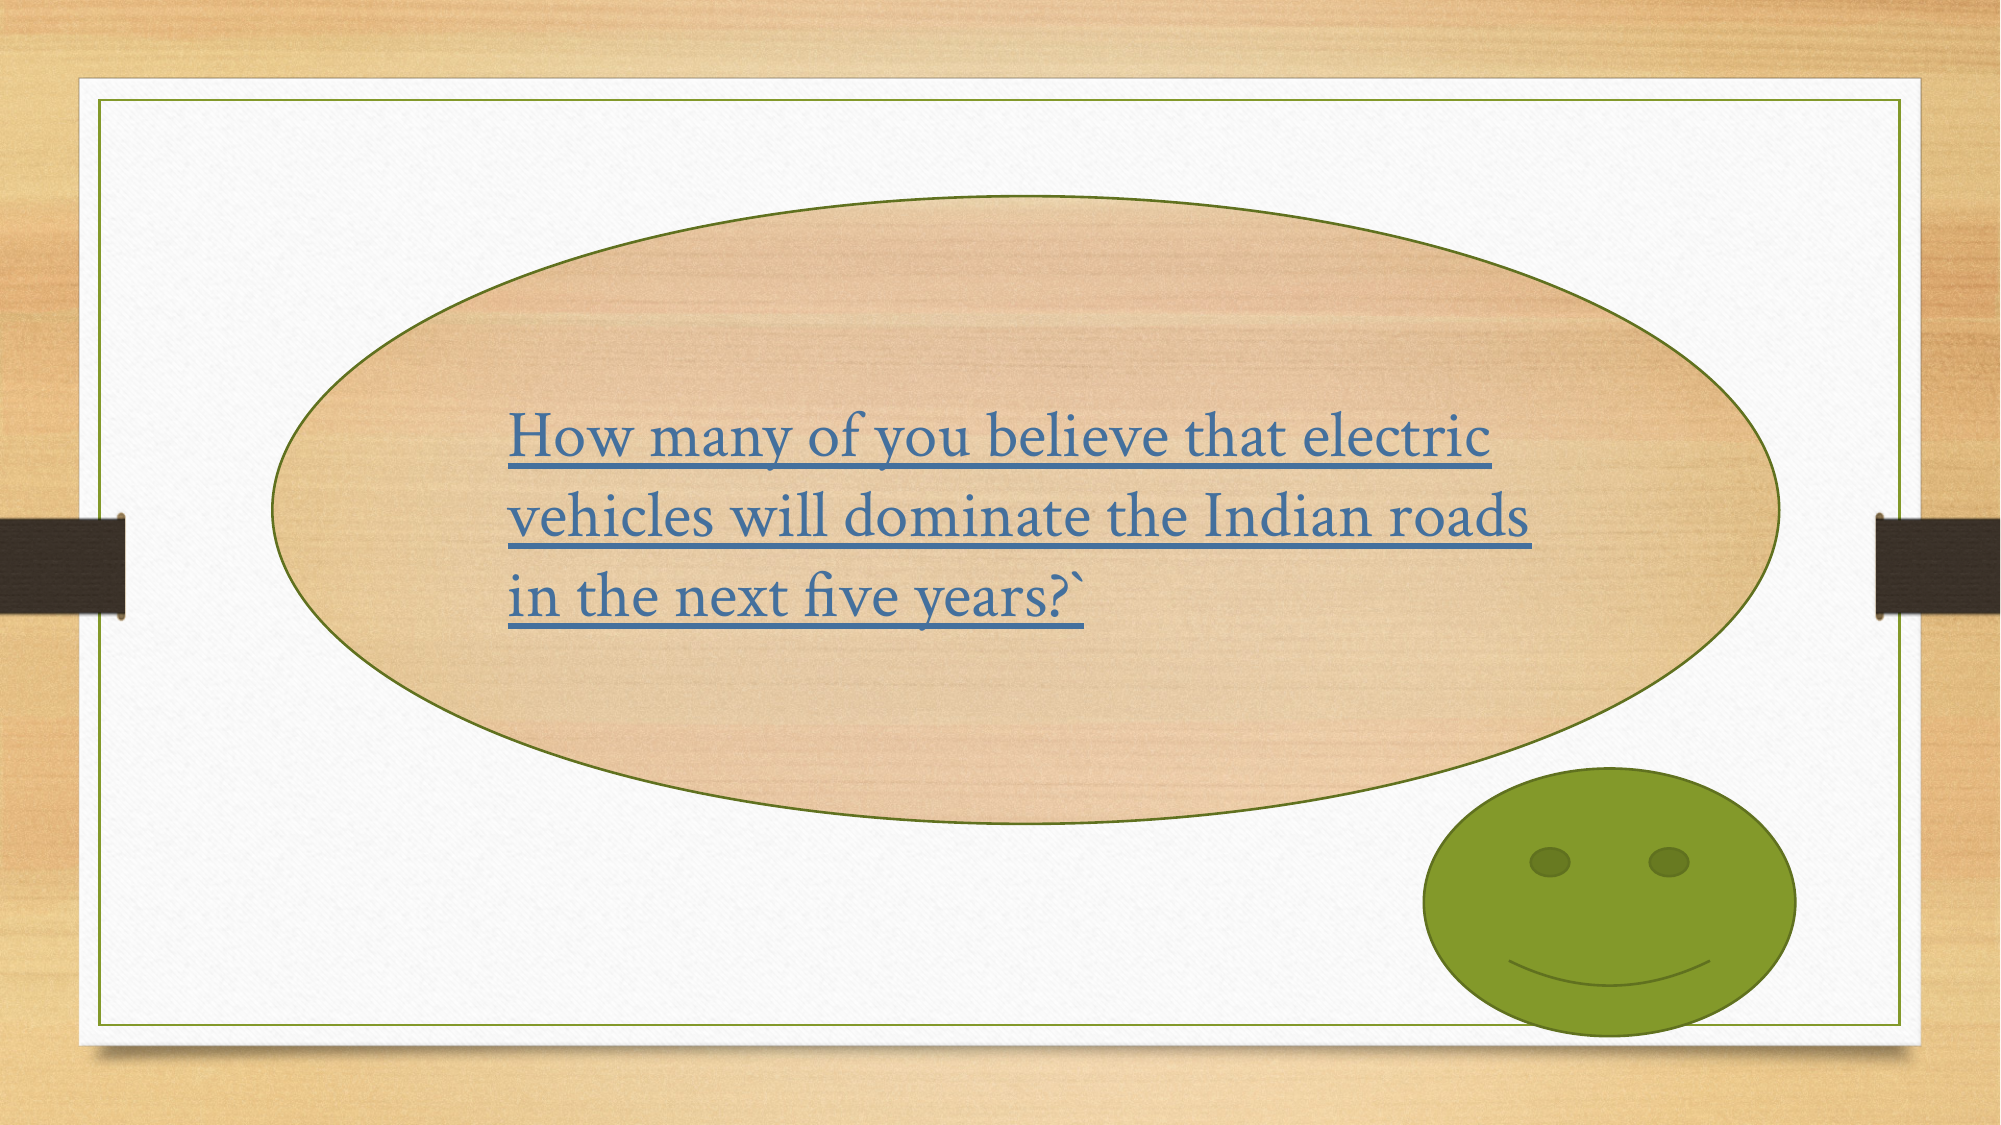

How many of you believe that electric vehicles will dominate the Indian roads in the next five years?`